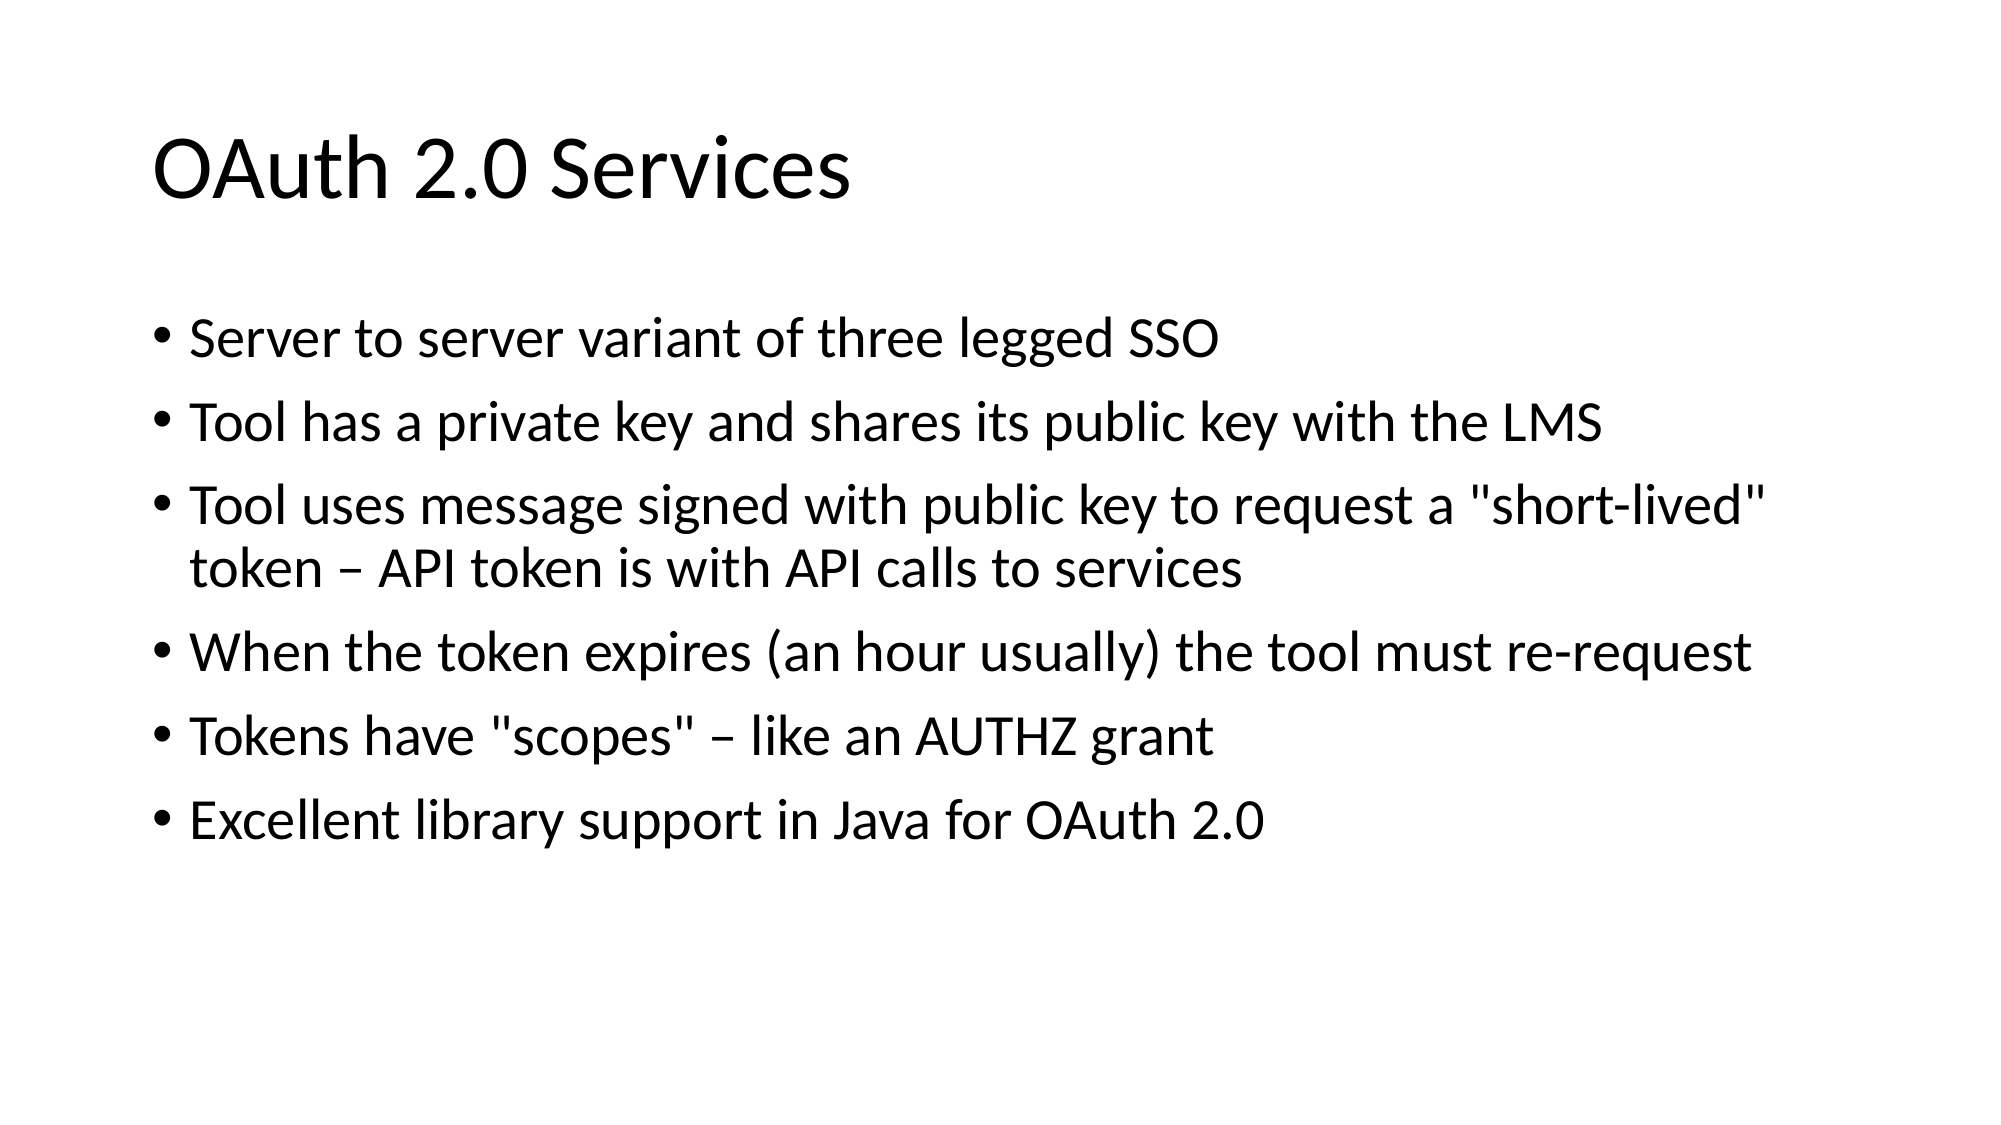

# OAuth 2.0 Services
Server to server variant of three legged SSO
Tool has a private key and shares its public key with the LMS
Tool uses message signed with public key to request a "short-lived" token – API token is with API calls to services
When the token expires (an hour usually) the tool must re-request
Tokens have "scopes" – like an AUTHZ grant
Excellent library support in Java for OAuth 2.0